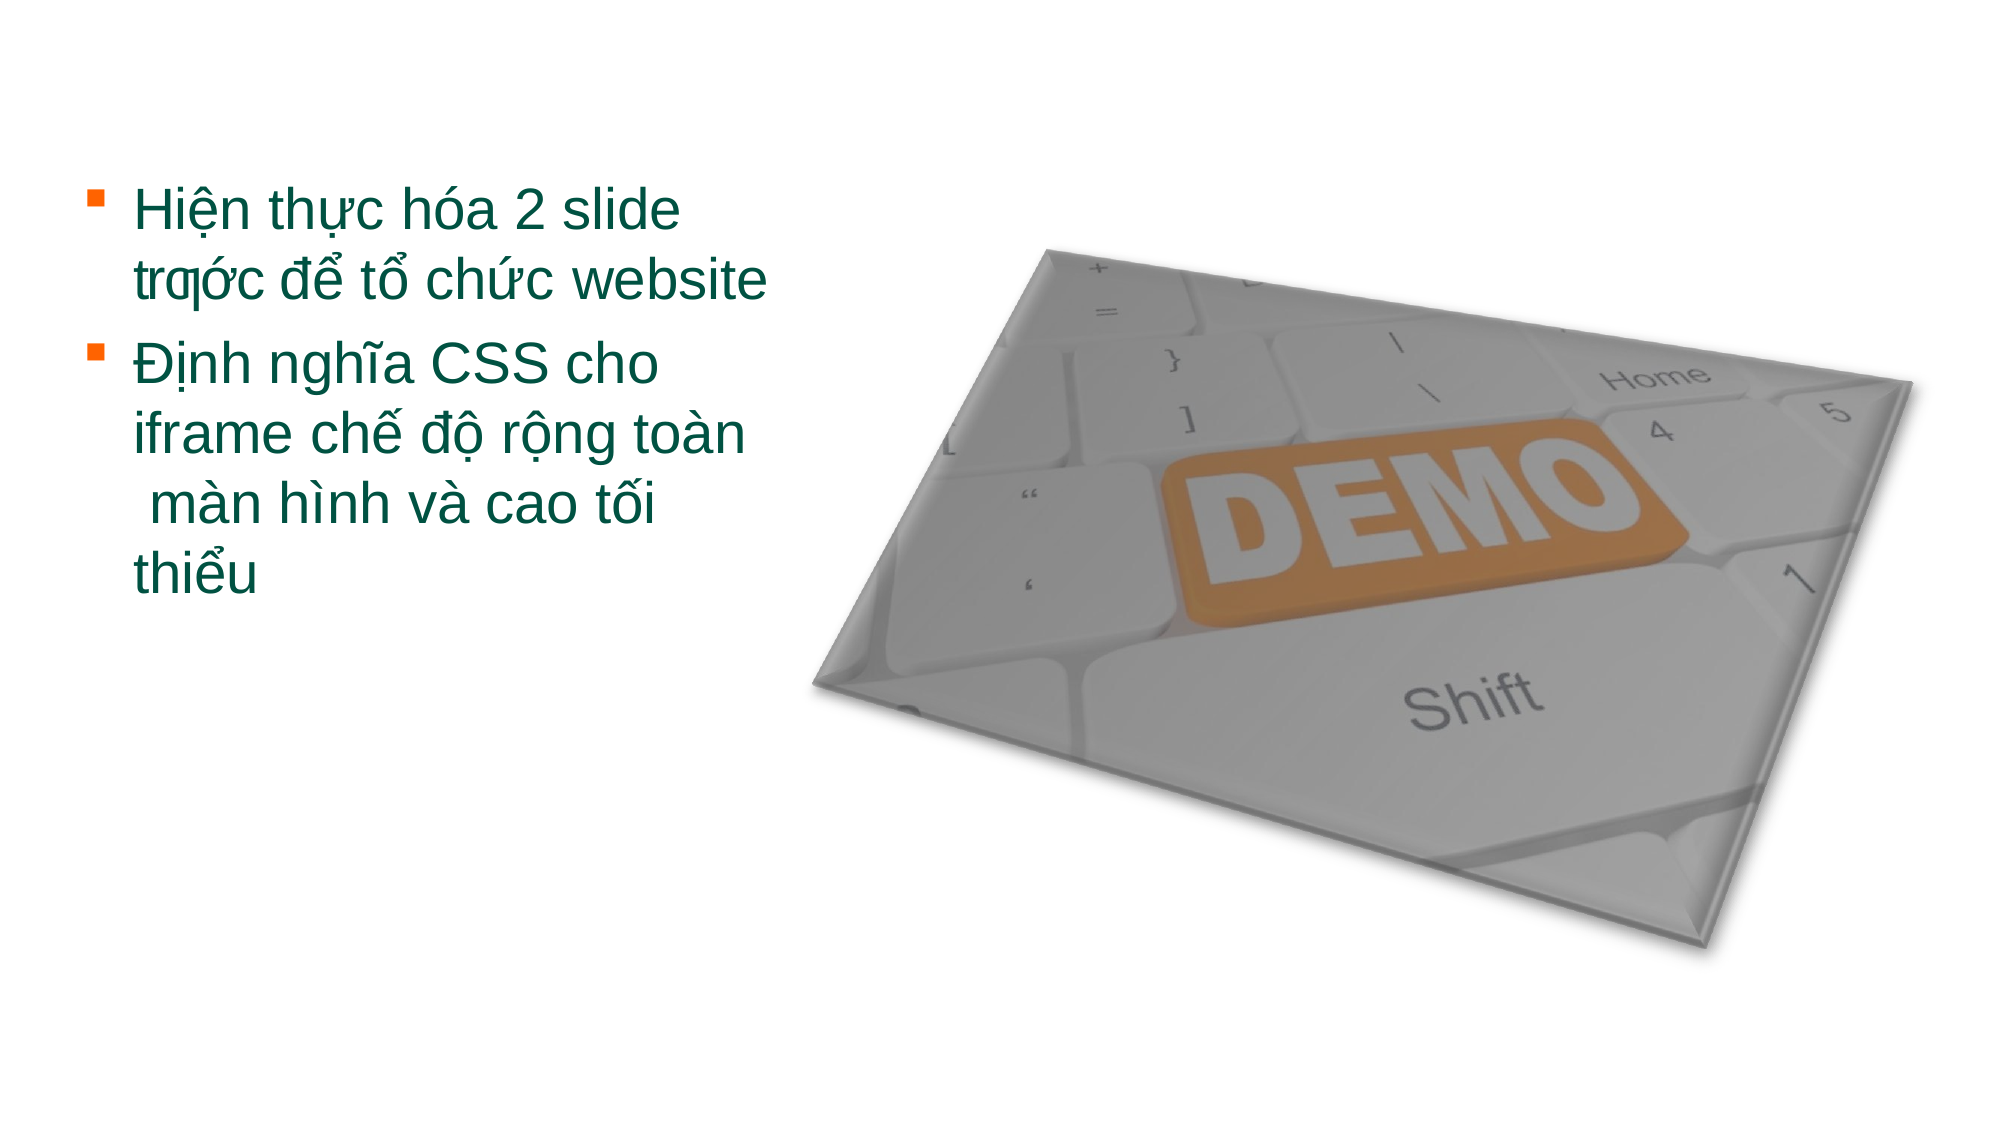

Hiện thực hóa 2 slide  trƣớc để tổ chức website
Định nghĩa CSS cho  iframe chế độ rộng toàn  màn hình và cao tối  thiểu